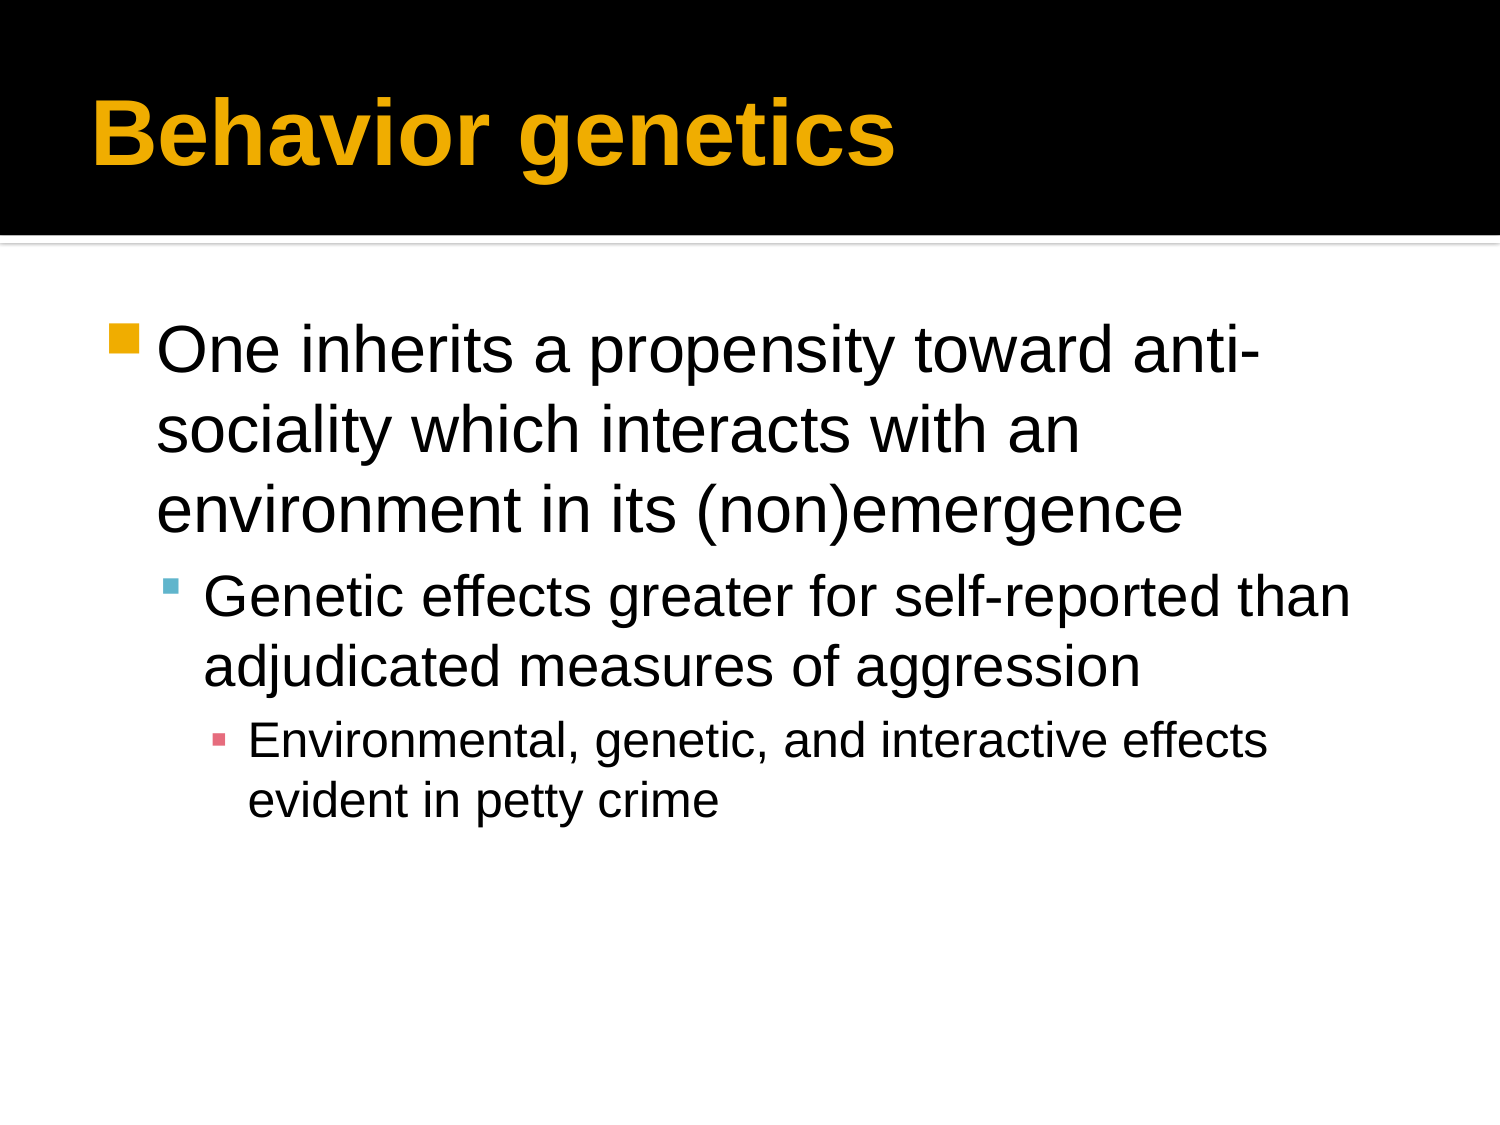

# Behavior genetics
One inherits a propensity toward anti-sociality which interacts with an environment in its (non)emergence
Genetic effects greater for self-reported than adjudicated measures of aggression
Environmental, genetic, and interactive effects evident in petty crime